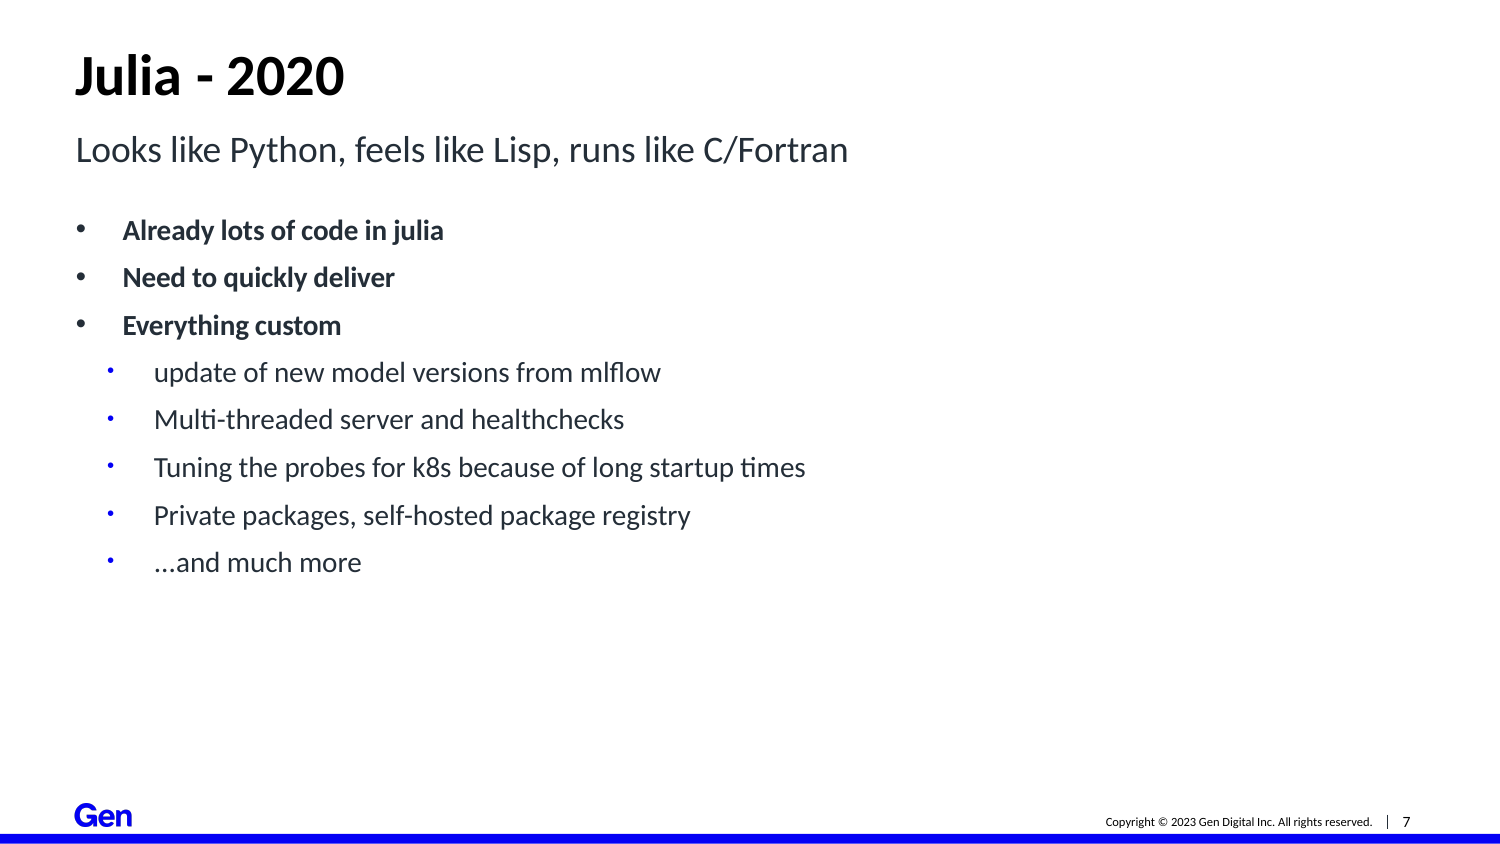

# Julia - 2020
Looks like Python, feels like Lisp, runs like C/Fortran
Already lots of code in julia
Need to quickly deliver
Everything custom
update of new model versions from mlflow
Multi-threaded server and healthchecks
Tuning the probes for k8s because of long startup times
Private packages, self-hosted package registry
...and much more

7
Copyright © 2023 Gen Digital Inc. All rights reserved.